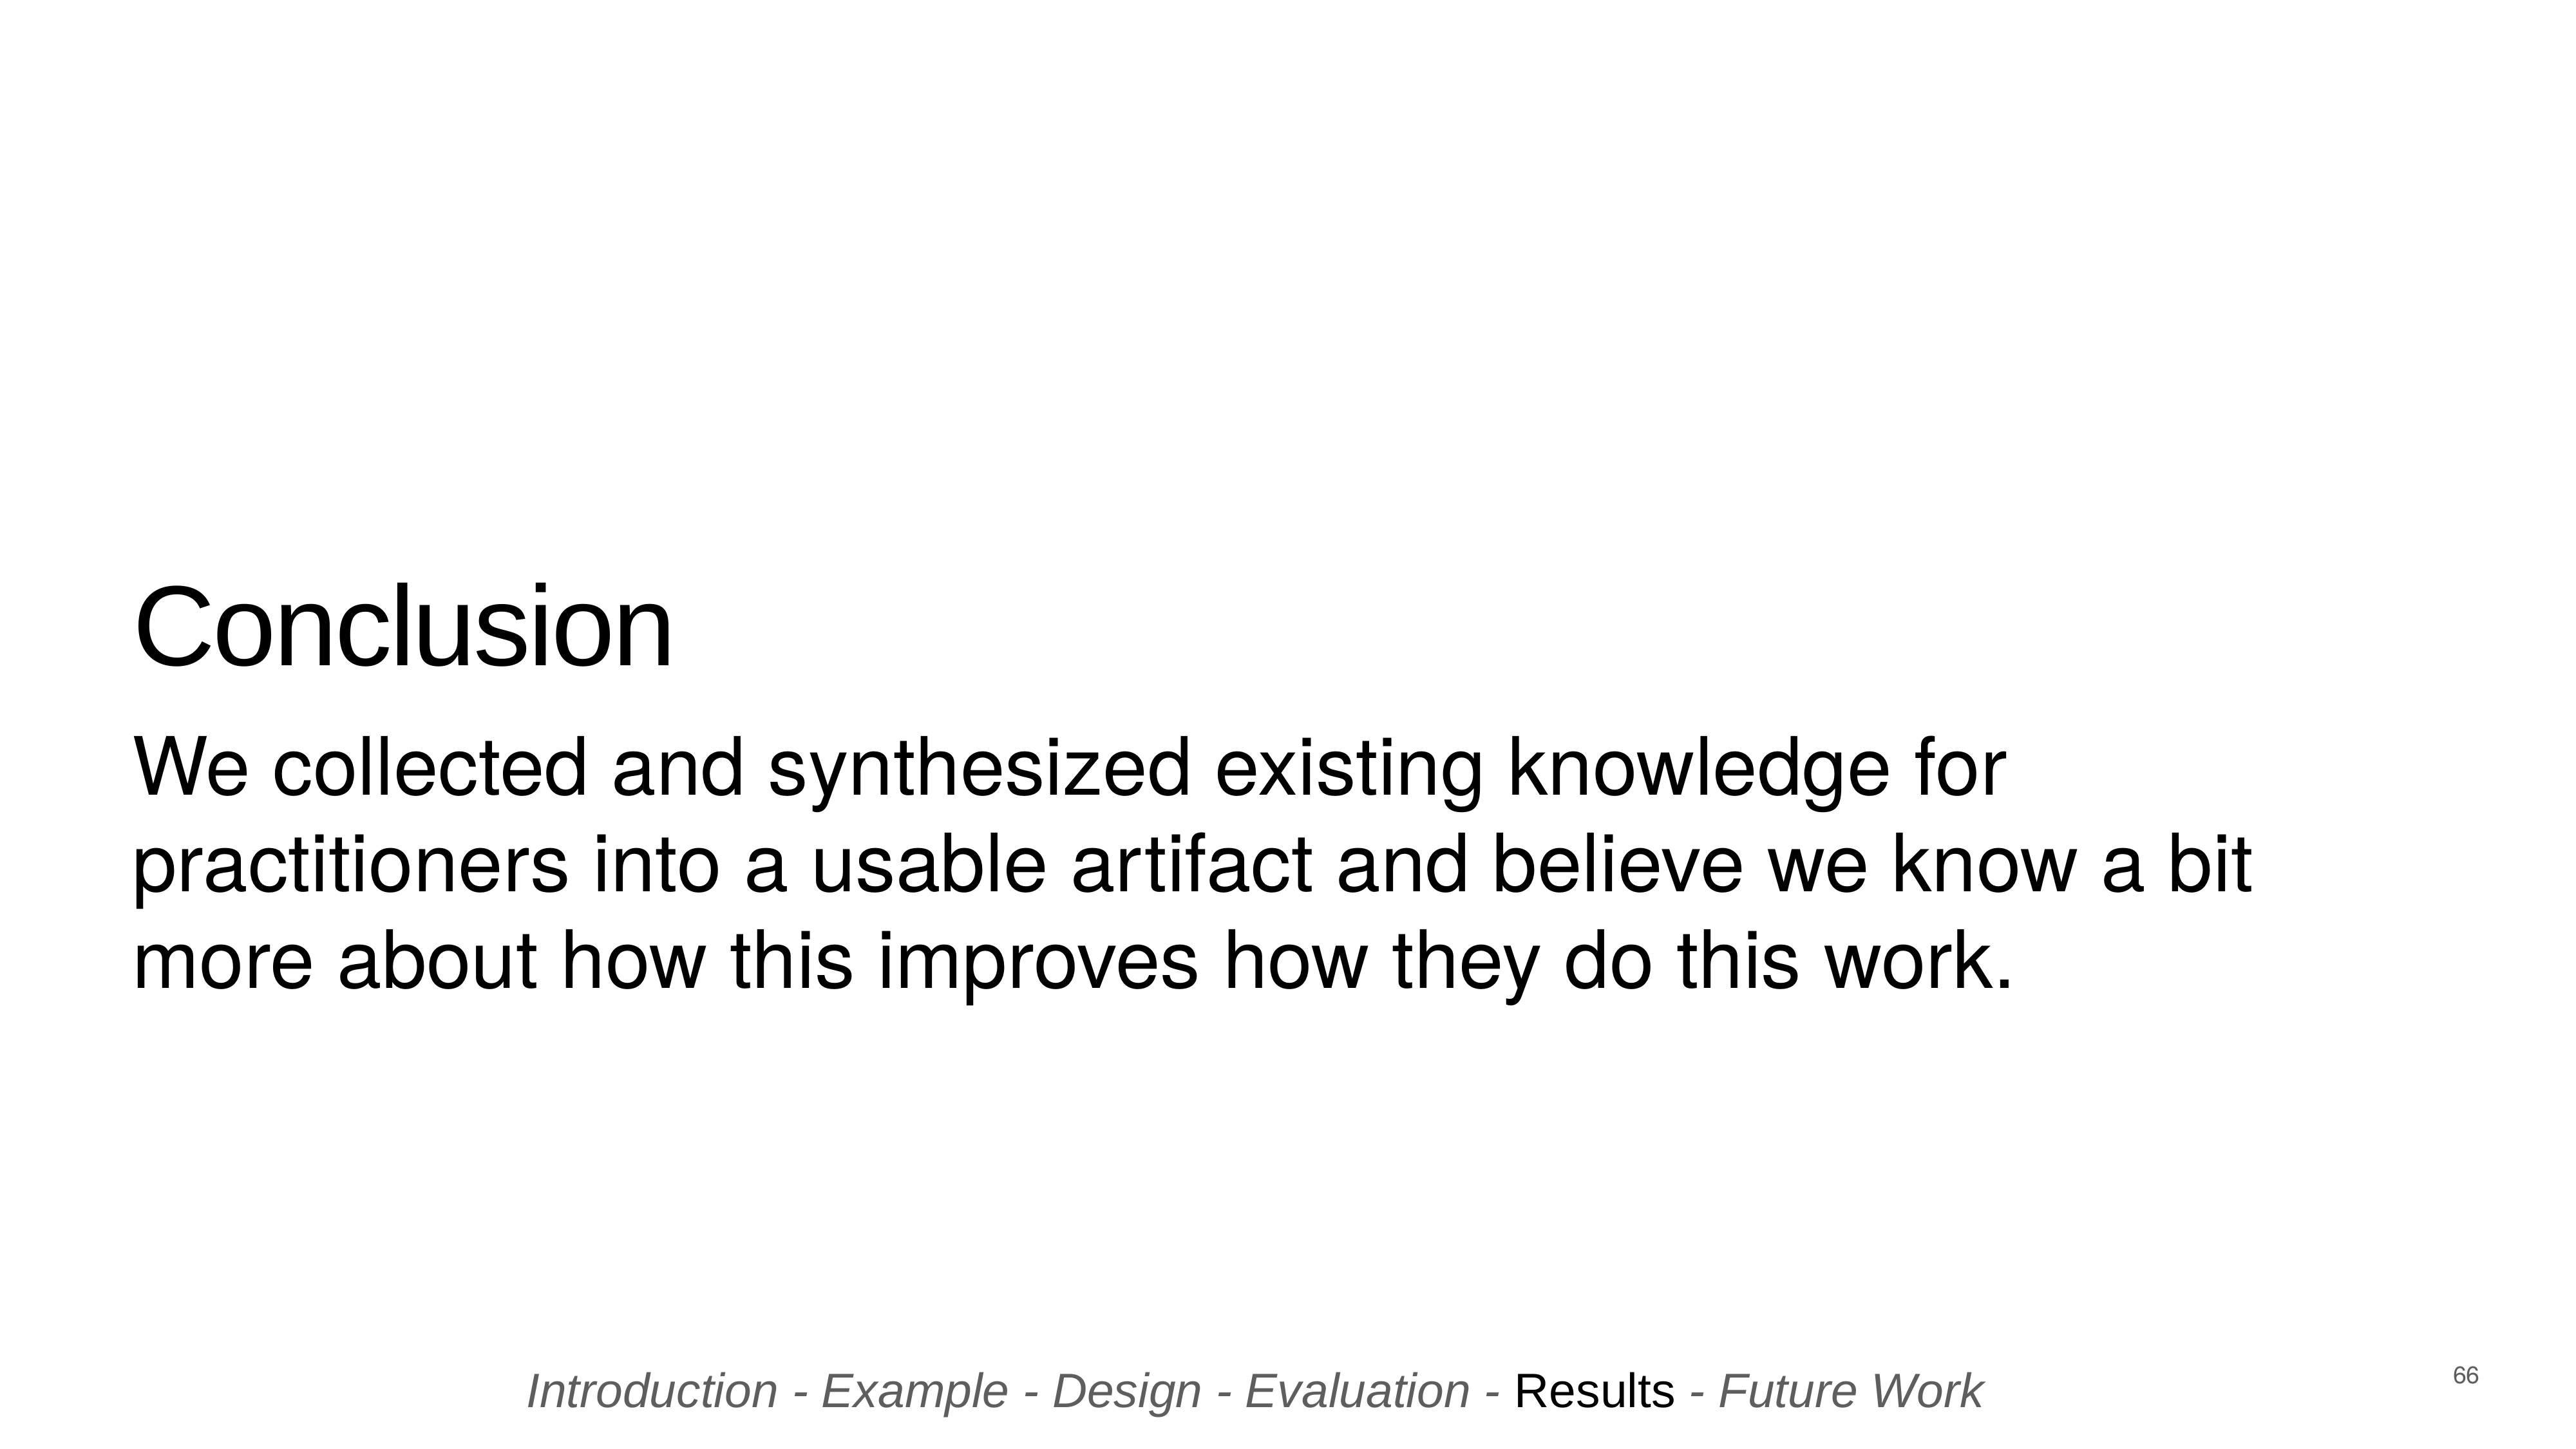

# Conclusion
We collected and synthesized existing knowledge for practitioners into a usable artifact and believe we know a bit more about how this improves how they do this work.
Introduction - Example - Design - Evaluation - Results - Future Work
66